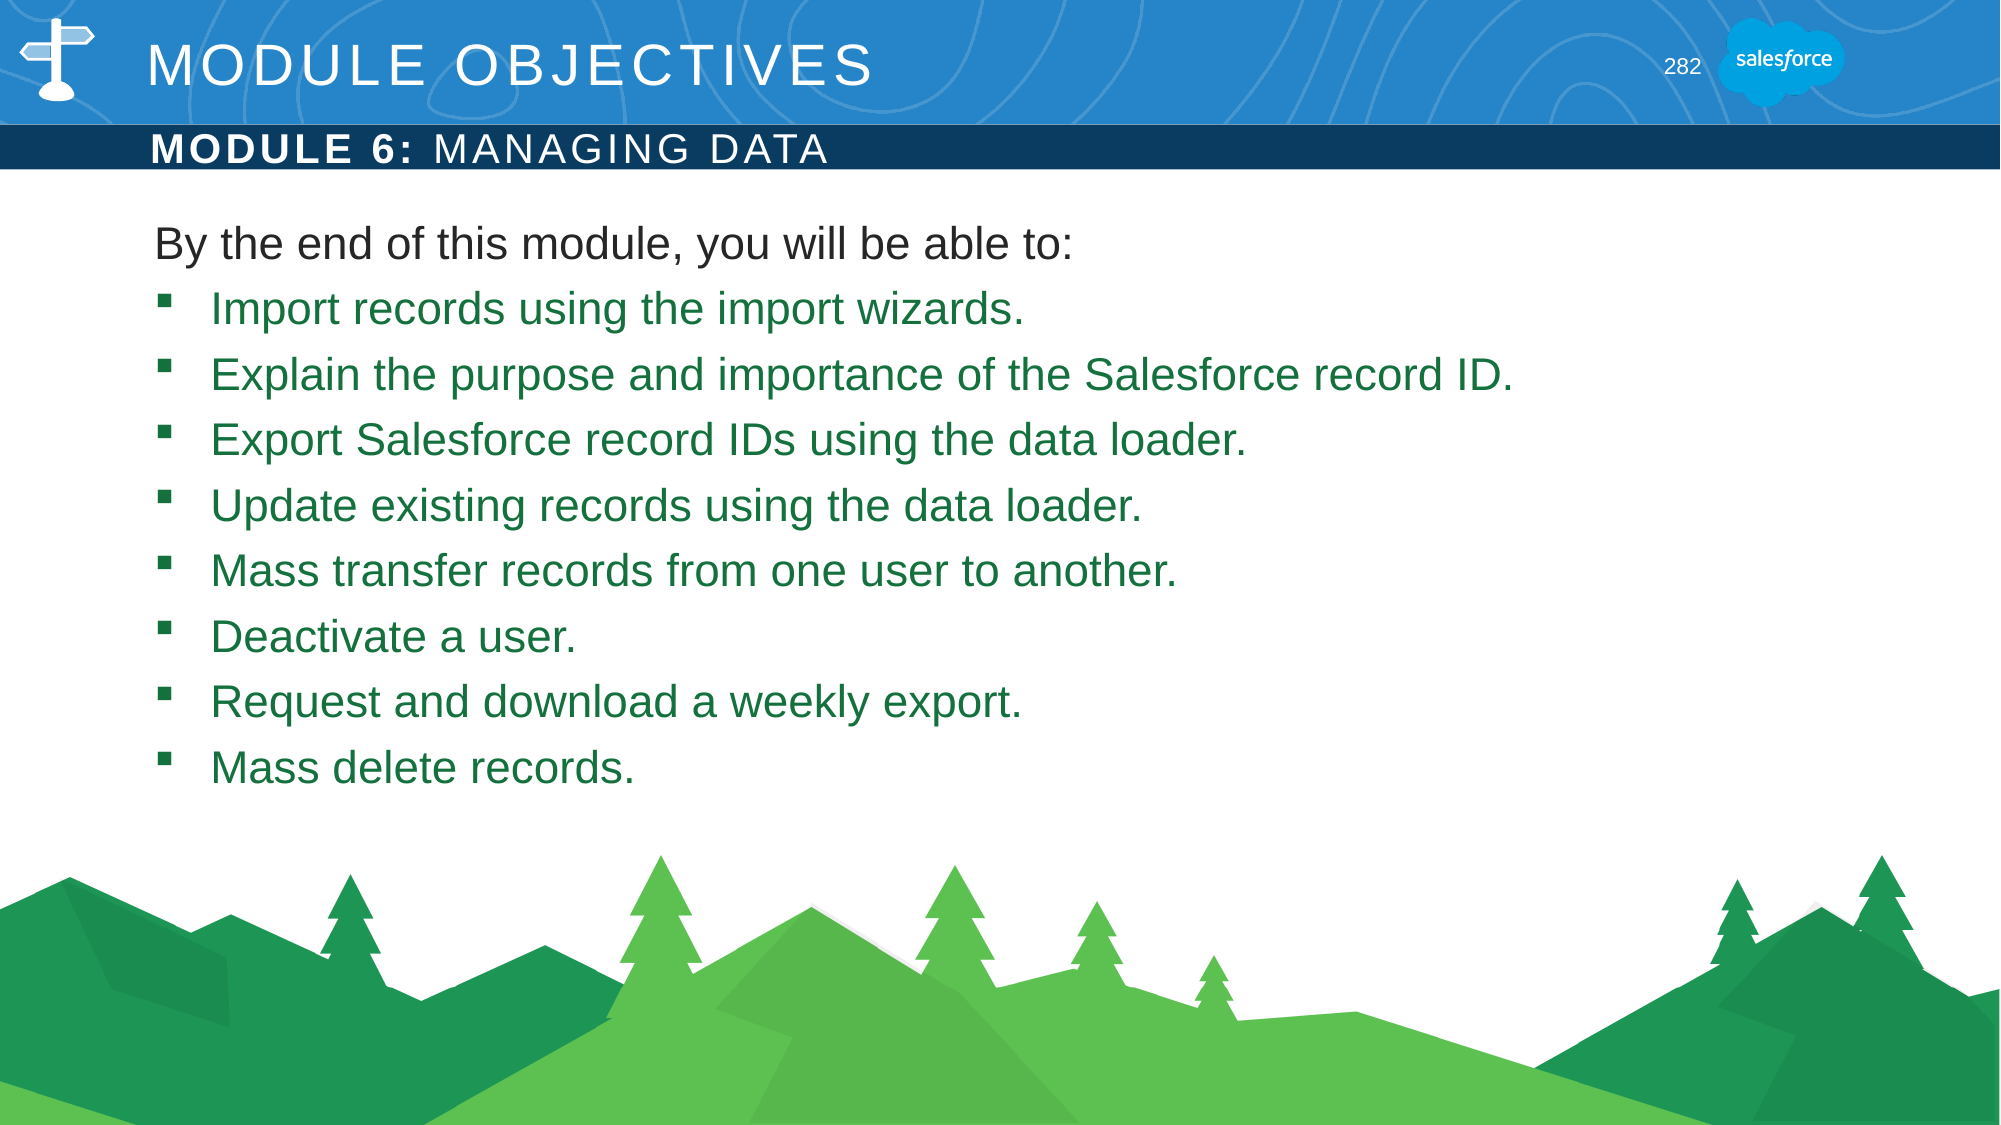

# Module Objectives
282
Module 6: Managing Data
By the end of this module, you will be able to:
Import records using the import wizards.
Explain the purpose and importance of the Salesforce record ID.
Export Salesforce record IDs using the data loader.
Update existing records using the data loader.
Mass transfer records from one user to another.
Deactivate a user.
Request and download a weekly export.
Mass delete records.